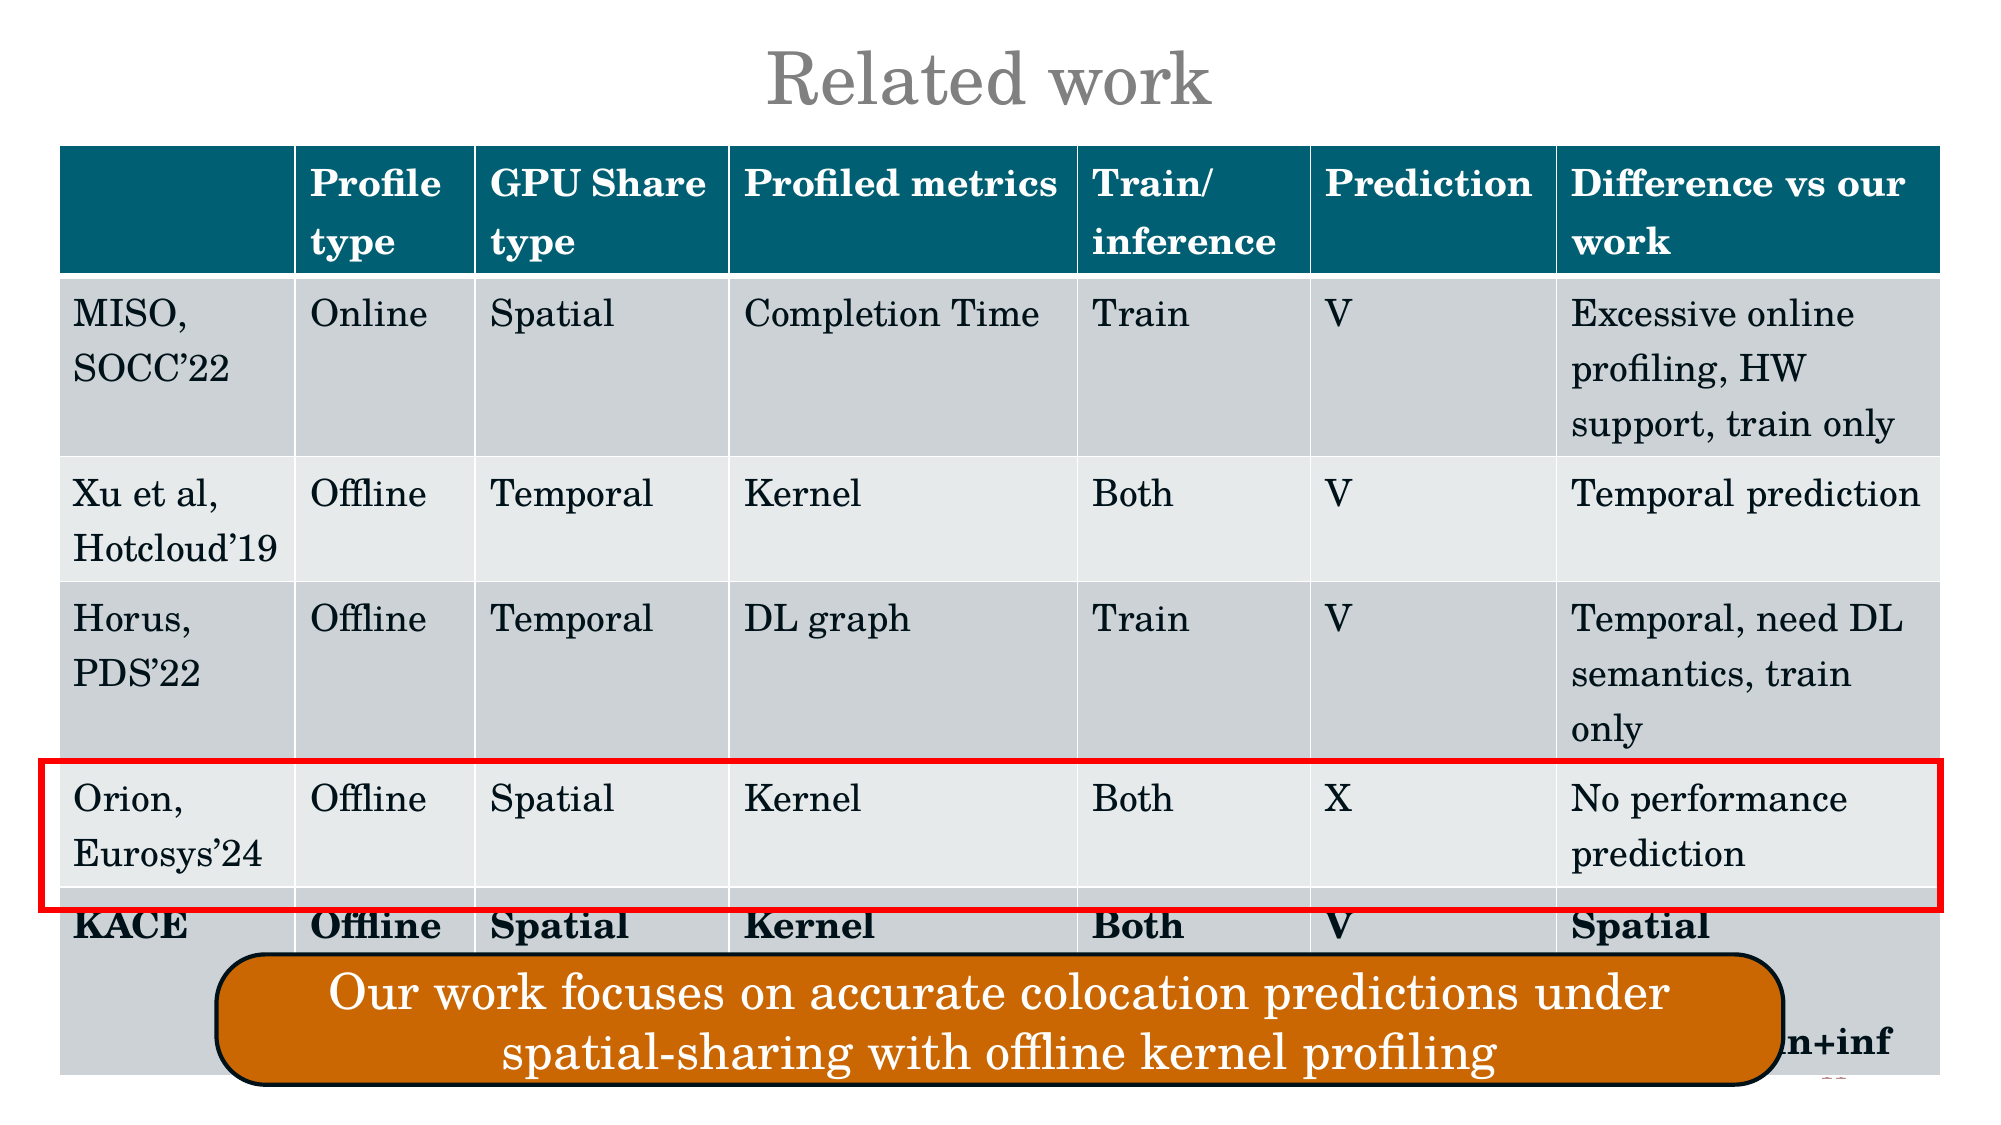

# Related work
|  | Profile type | GPU Share type | Profiled metrics | Train/ inference | Prediction | Difference vs our work |
| --- | --- | --- | --- | --- | --- | --- |
| MISO, SOCC’22 | Online | Spatial | Completion Time | Train | V | Excessive online profiling, HW support, train only |
| Xu et al, Hotcloud’19 | Offline | Temporal | Kernel | Both | V | Temporal prediction |
| Horus, PDS’22 | Offline | Temporal | DL graph | Train | V | Temporal, need DL semantics, train only |
| Orion, Eurosys’24 | Offline | Spatial | Kernel | Both | X | No performance prediction |
| KACE | Offline | Spatial | Kernel | Both | V | Spatial prediction, offline, train+inf |

Our work focuses on accurate colocation predictions under spatial-sharing with offline kernel profiling
11